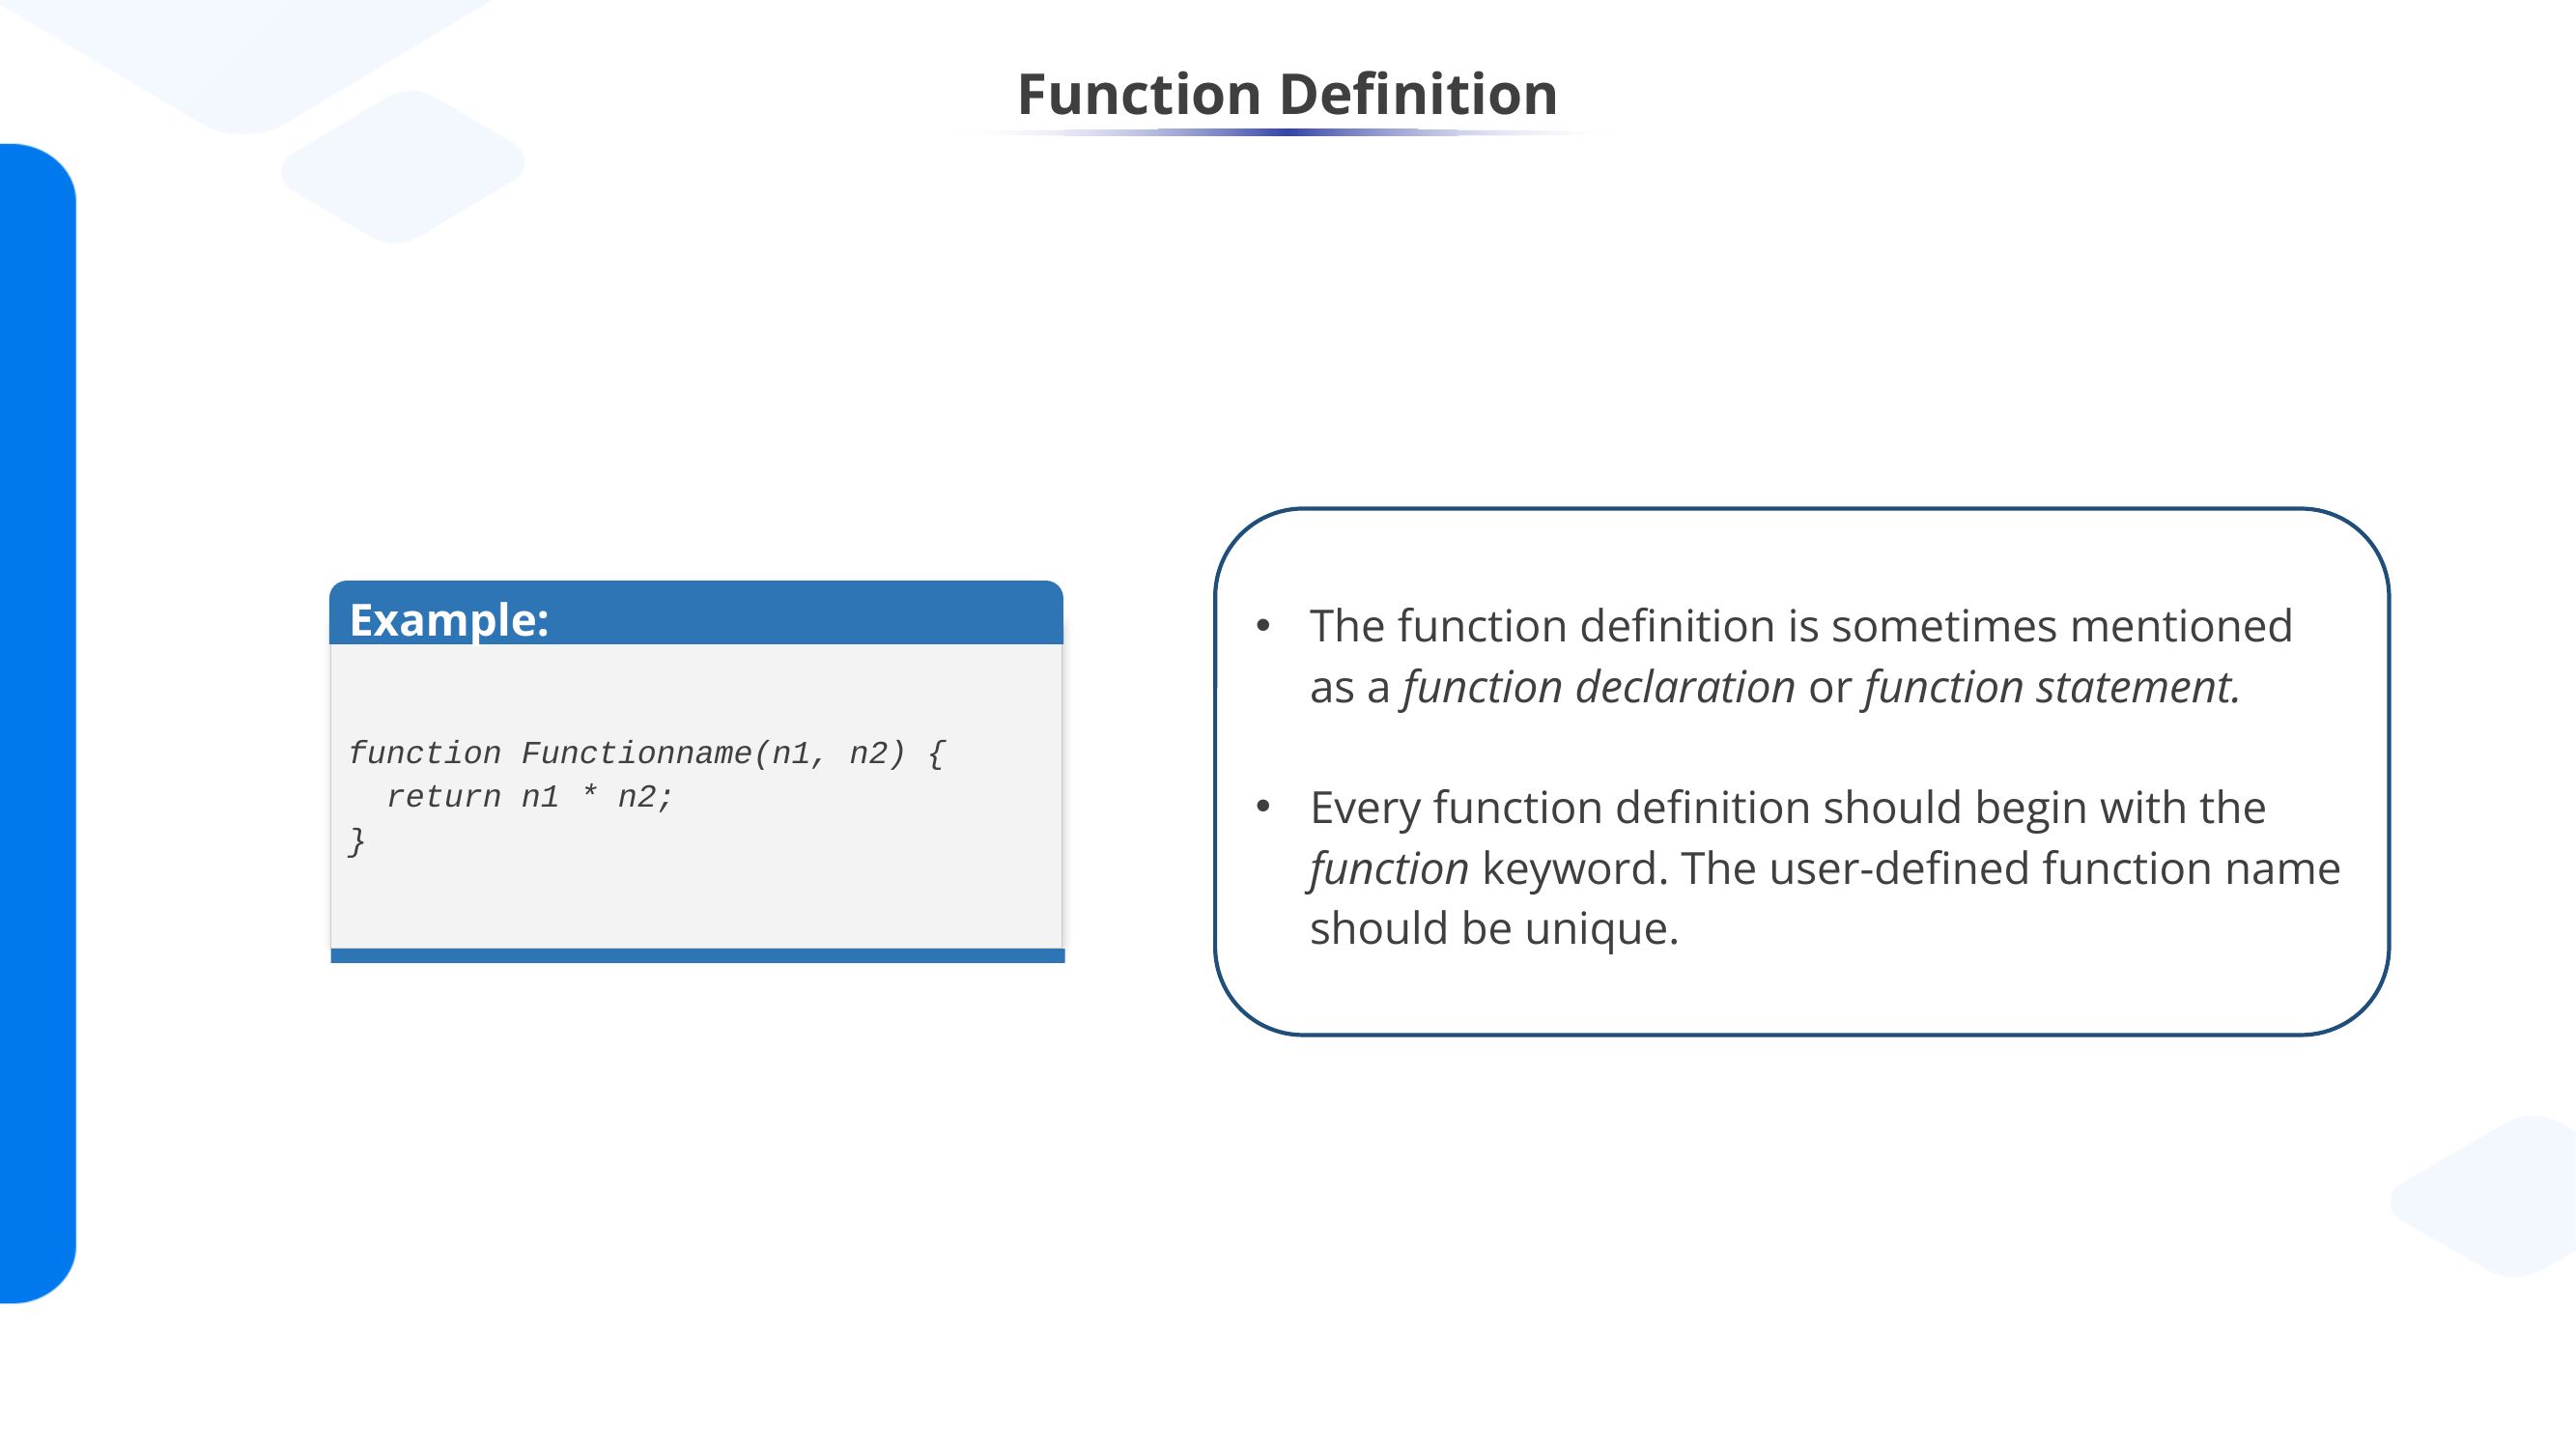

# Function Definition

The function definition is sometimes mentioned as a function declaration or function statement.

Every function definition should begin with the function keyword. The user-defined function name should be unique.
Example:

function Functionname(n1, n2) {
  return n1 * n2;
}